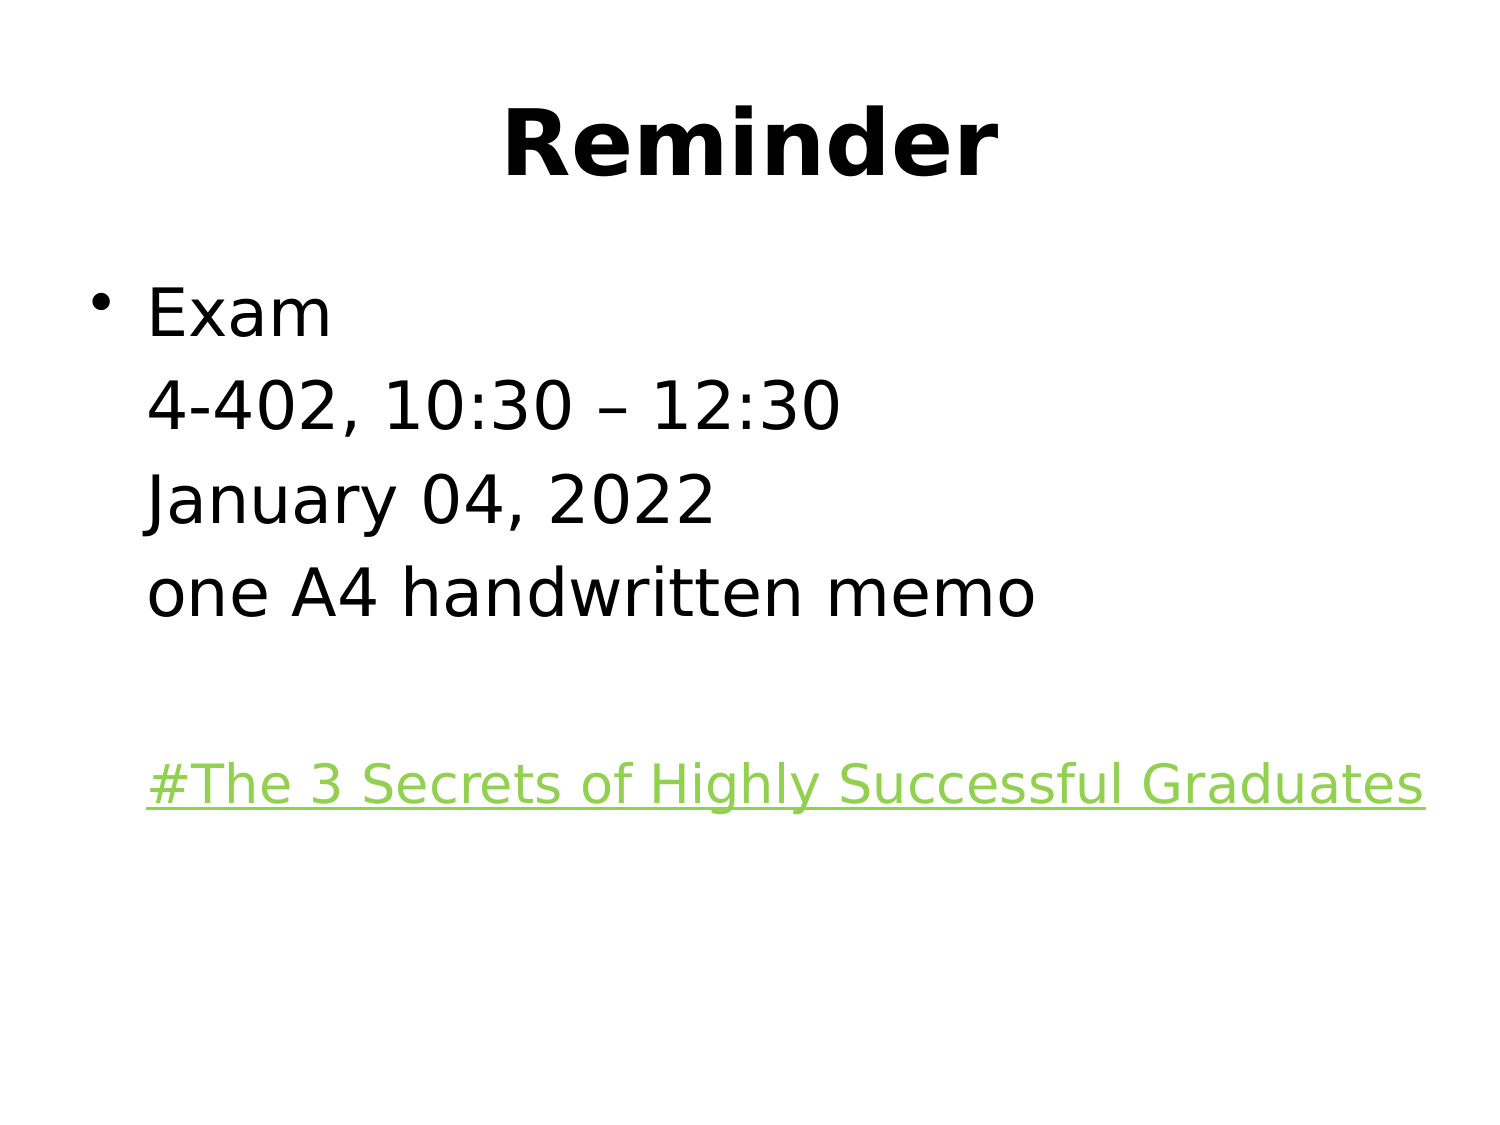

# Reminder
Exam
	4-402, 10:30 – 12:30
	January 04, 2022
	one A4 handwritten memo

	#The 3 Secrets of Highly Successful Graduates